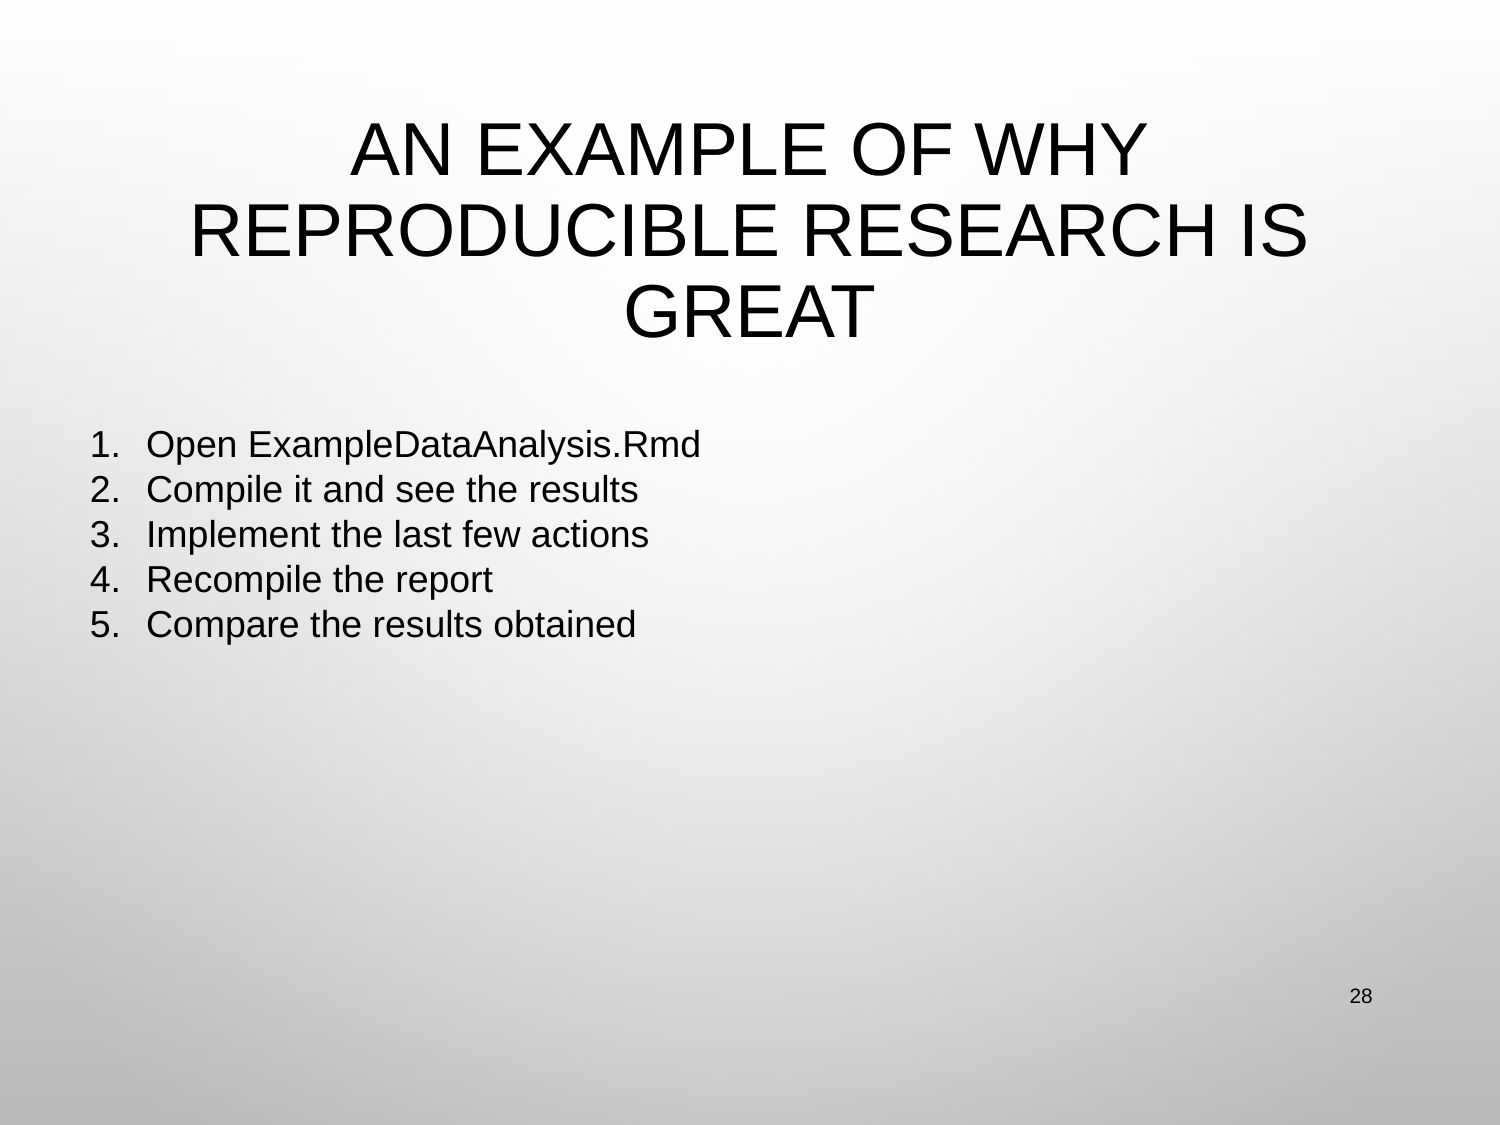

# An example of why reproducible research is great
Open ExampleDataAnalysis.Rmd
Compile it and see the results
Implement the last few actions
Recompile the report
Compare the results obtained

28